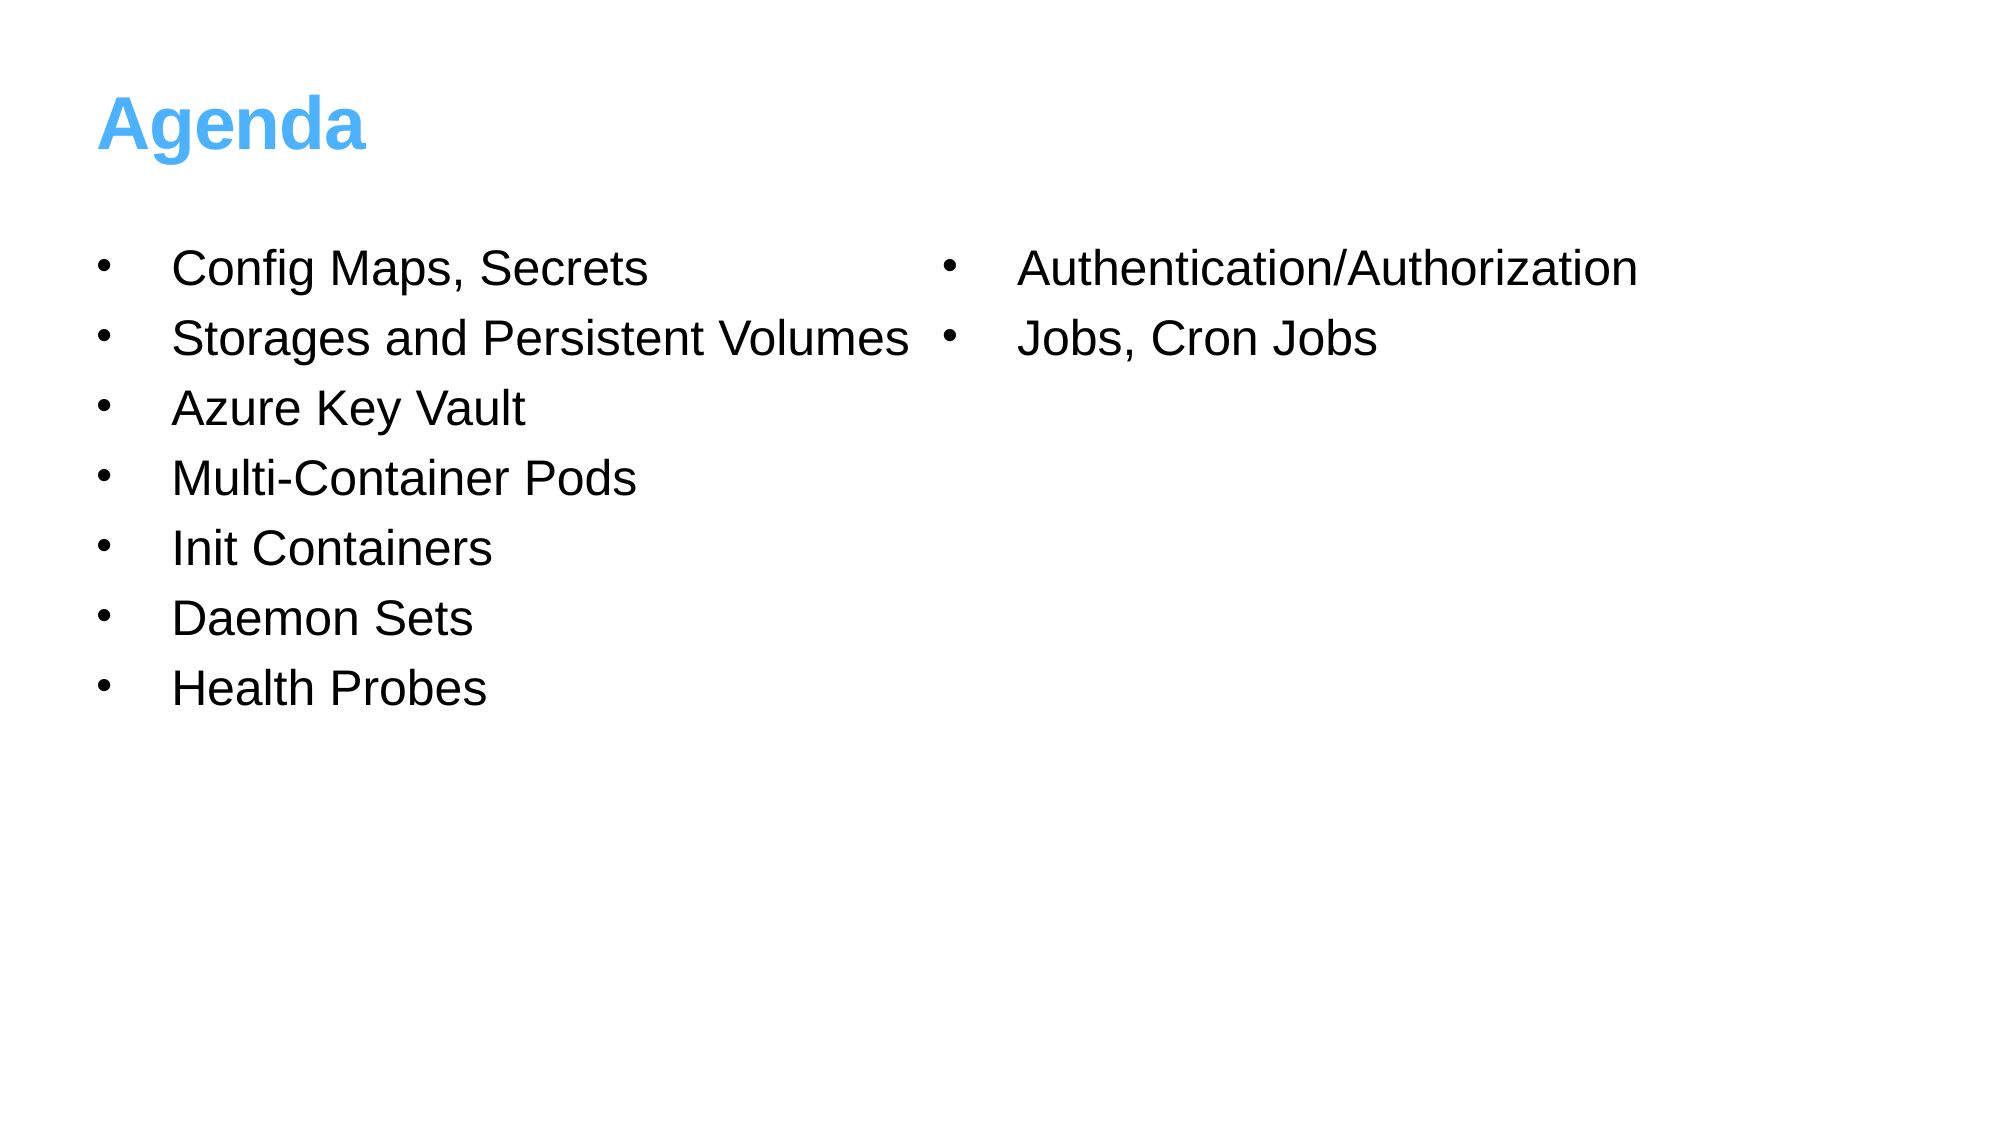

# Agenda
Config Maps, Secrets
Storages and Persistent Volumes
Azure Key Vault
Multi-Container Pods
Init Containers
Daemon Sets
Health Probes

Authentication/Authorization
Jobs, Cron Jobs